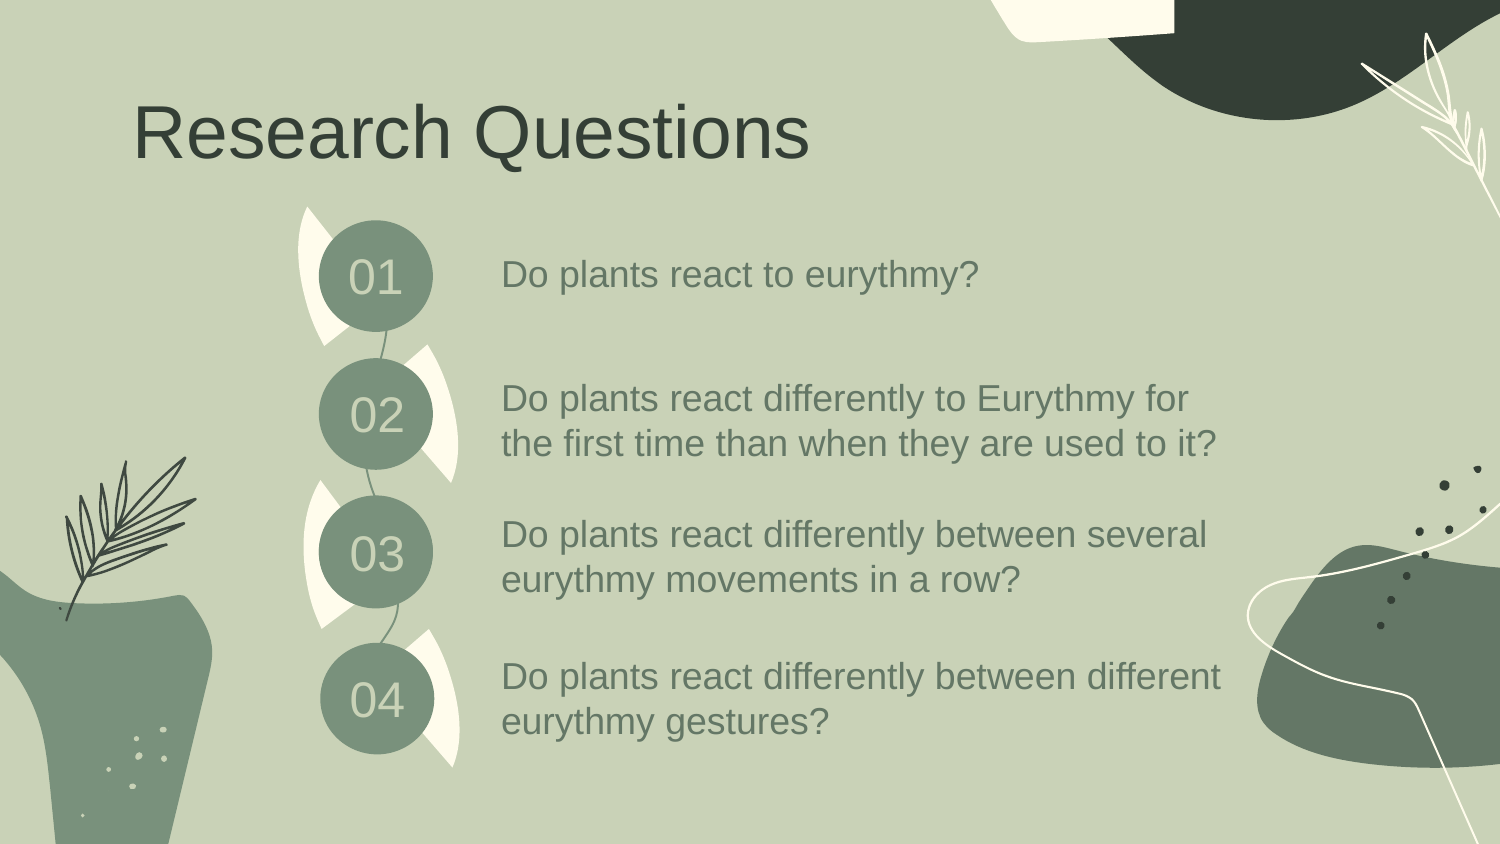

# Research Questions

01

02

03

04
Do plants react to eurythmy?
Do plants react differently to Eurythmy for the first time than when they are used to it?
Do plants react differently between several eurythmy movements in a row?
Do plants react differently between different eurythmy gestures?